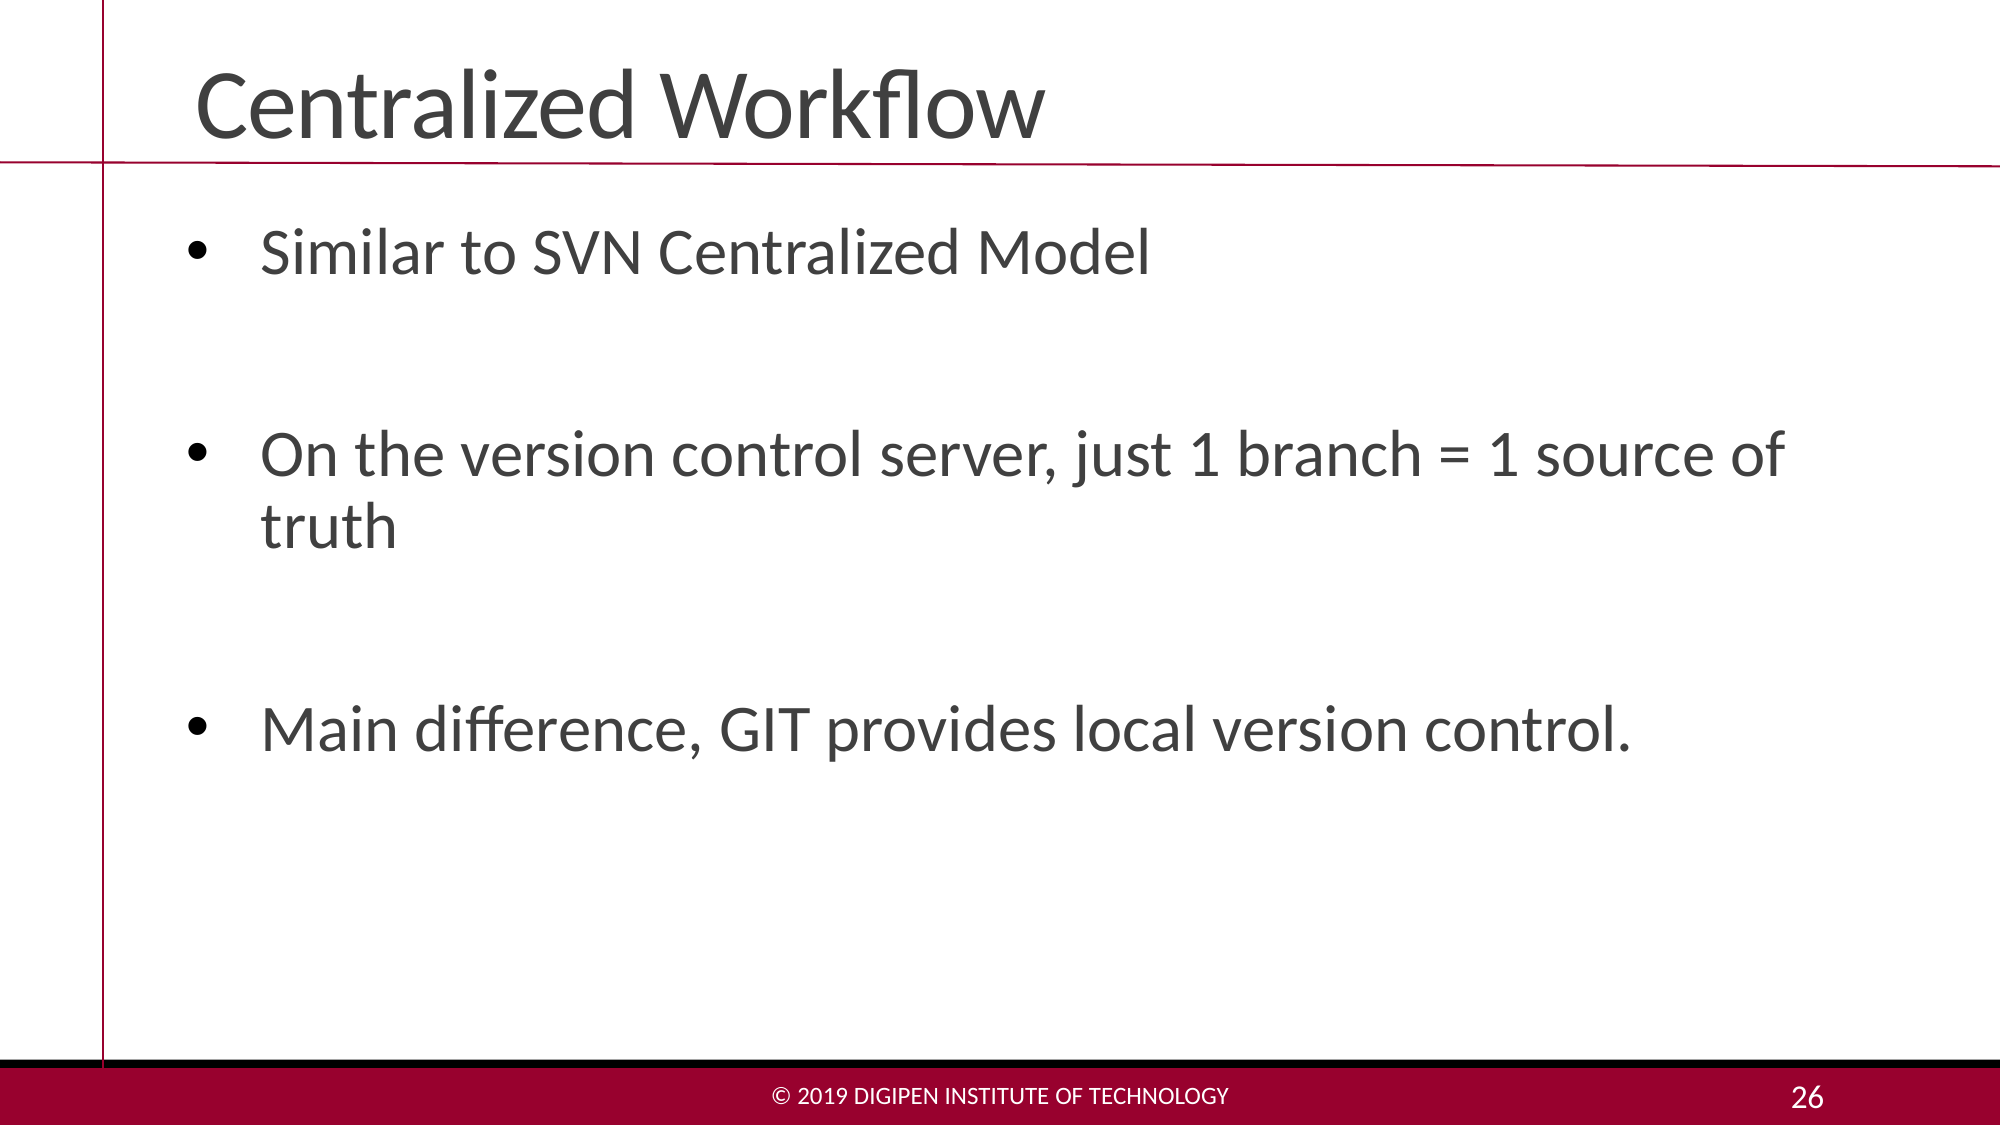

# Centralized Workflow
Similar to SVN Centralized Model

On the version control server, just 1 branch = 1 source of truth

Main difference, GIT provides local version control.
© 2019 DigiPen Institute of Technology
26